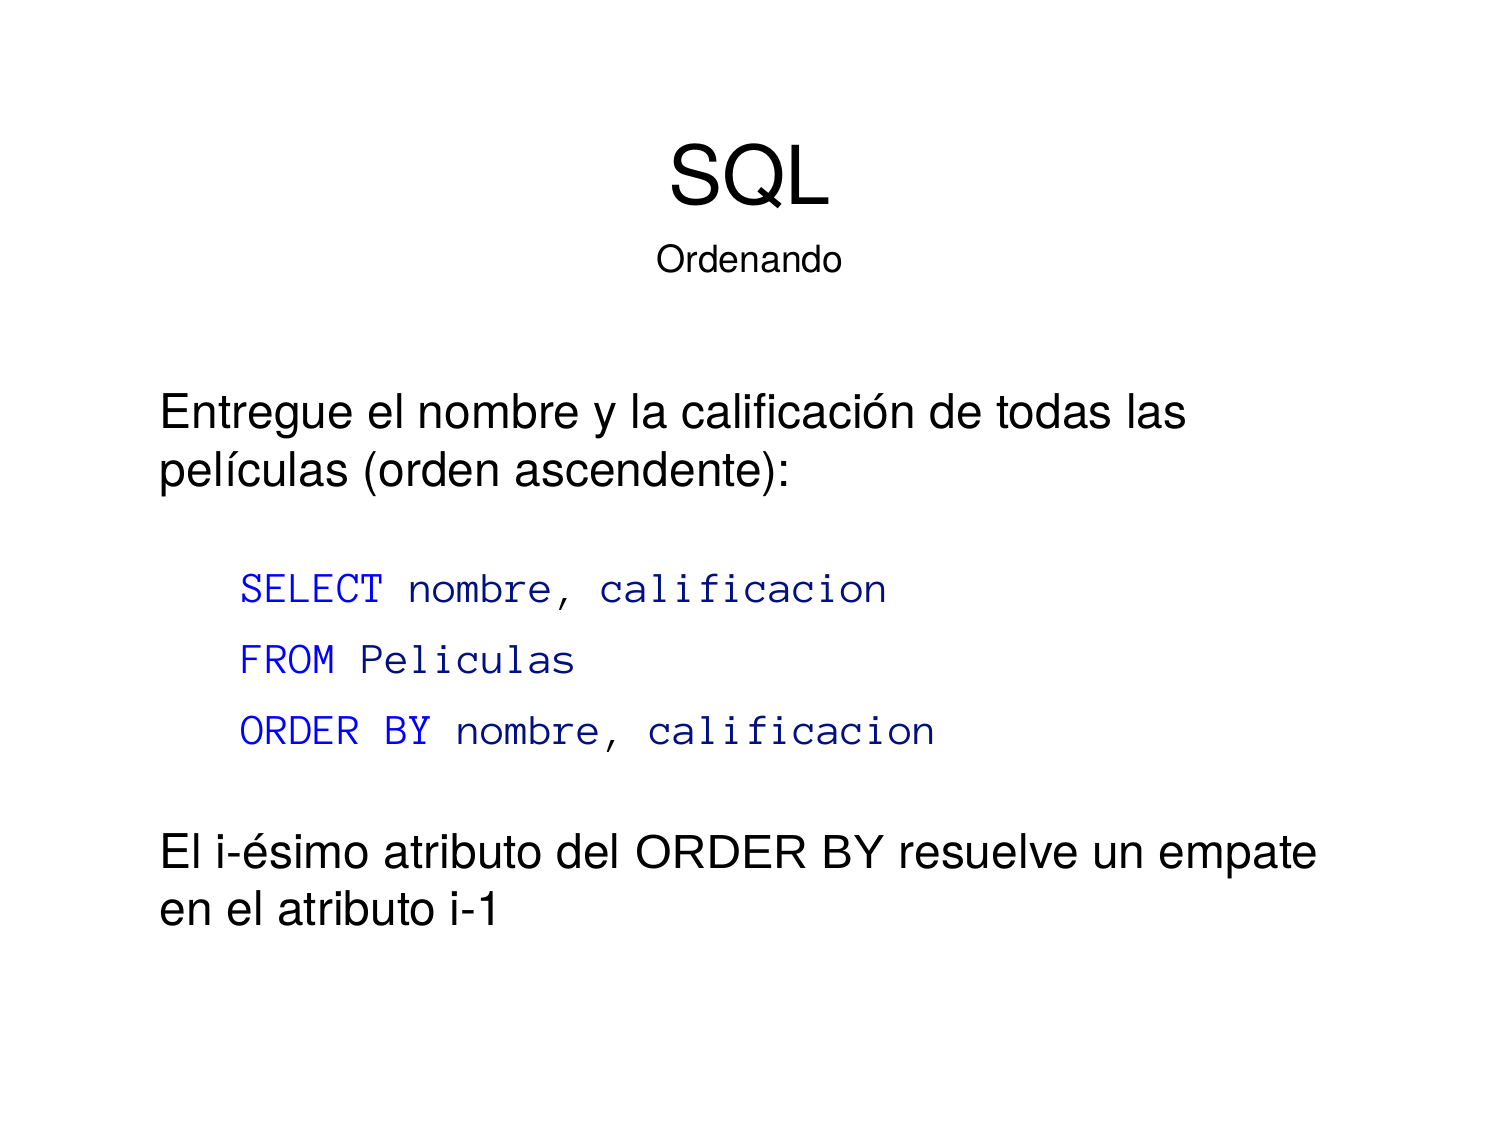

SQL
Ordenando
Entregue el nombre y la calificación de todas las películas (orden ascendente):
SELECT nombre, calificacion
FROM Peliculas
ORDER BY nombre, calificacion

El i-ésimo atributo del ORDER BY resuelve un empate en el atributo i-1